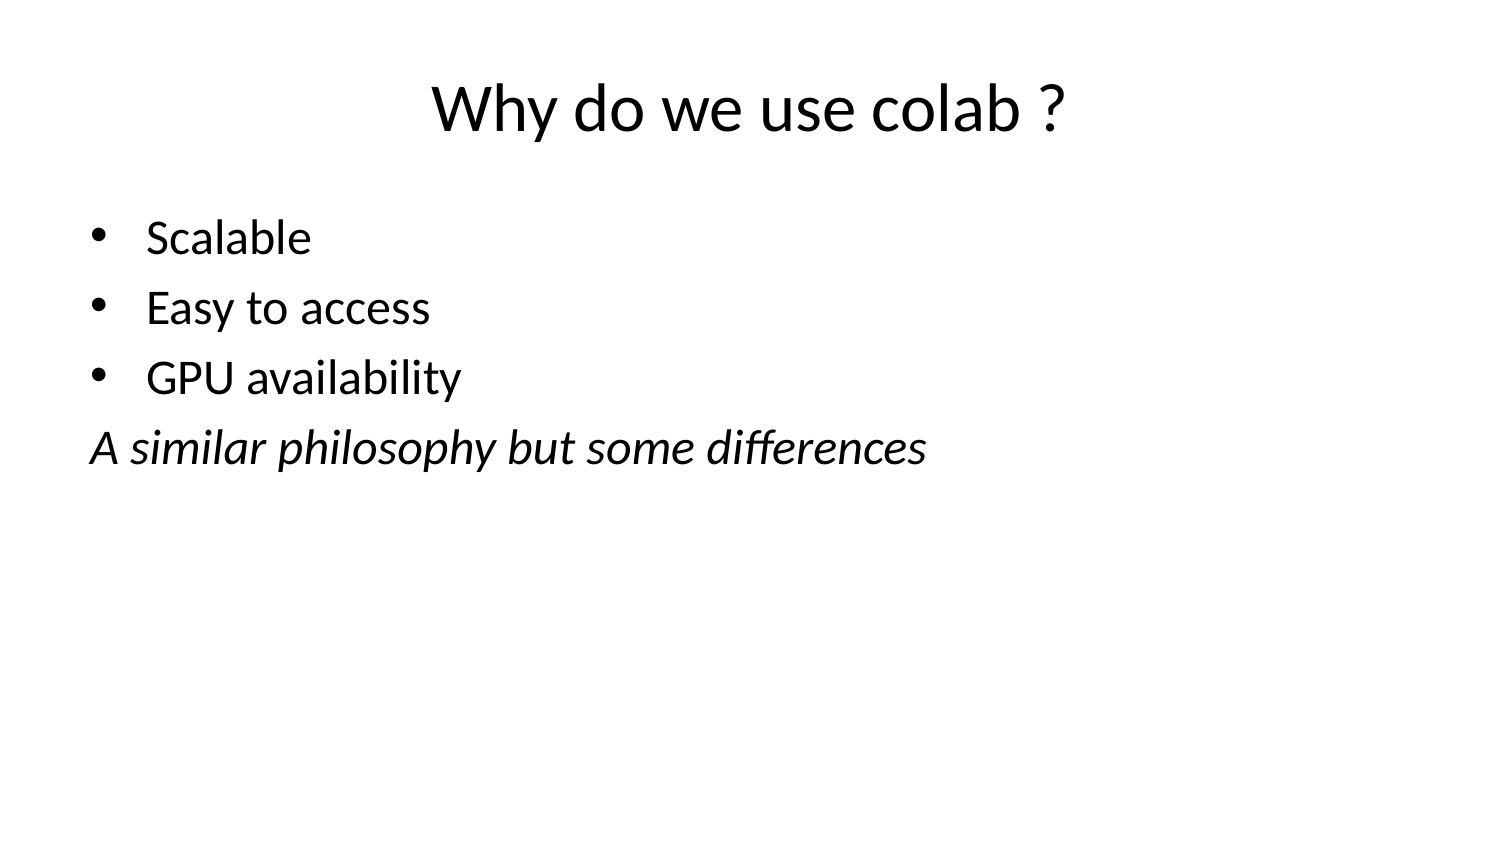

# Why do we use colab ?
Scalable
Easy to access
GPU availability
A similar philosophy but some differences